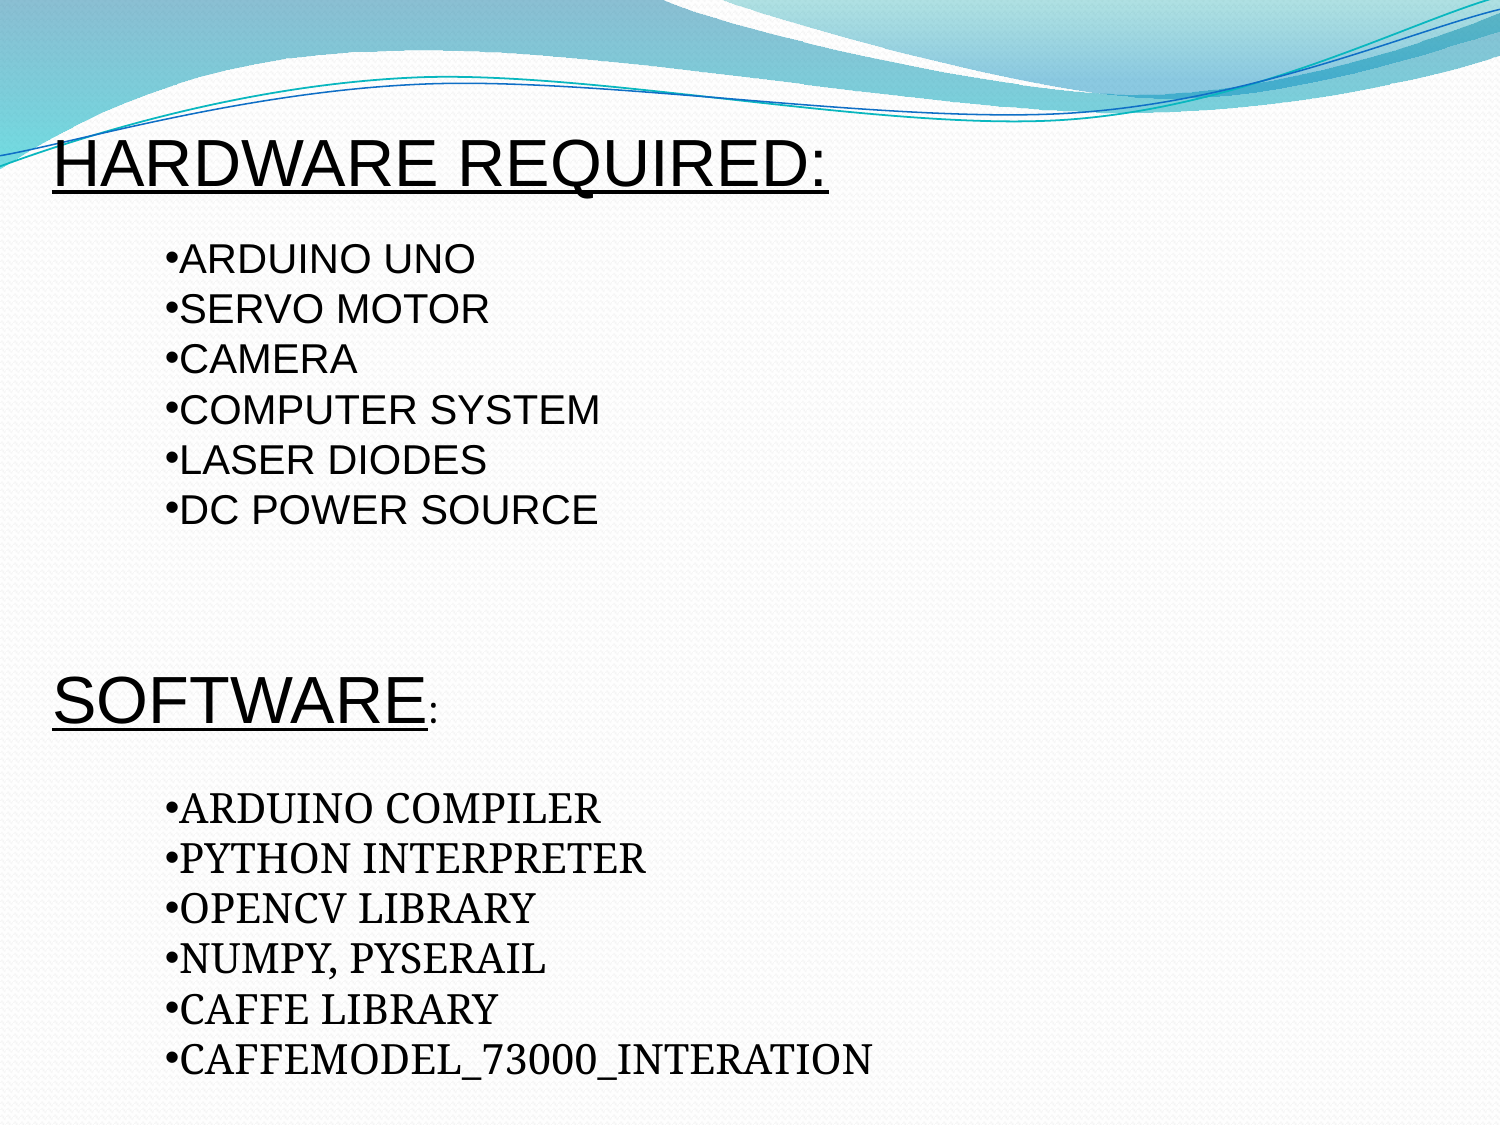

HARDWARE REQUIRED:
ARDUINO UNO
SERVO MOTOR
CAMERA
COMPUTER SYSTEM
LASER DIODES
DC POWER SOURCE
SOFTWARE:
ARDUINO COMPILER
PYTHON INTERPRETER
OPENCV LIBRARY
NUMPY, PYSERAIL
CAFFE LIBRARY
CAFFEMODEL_73000_INTERATION